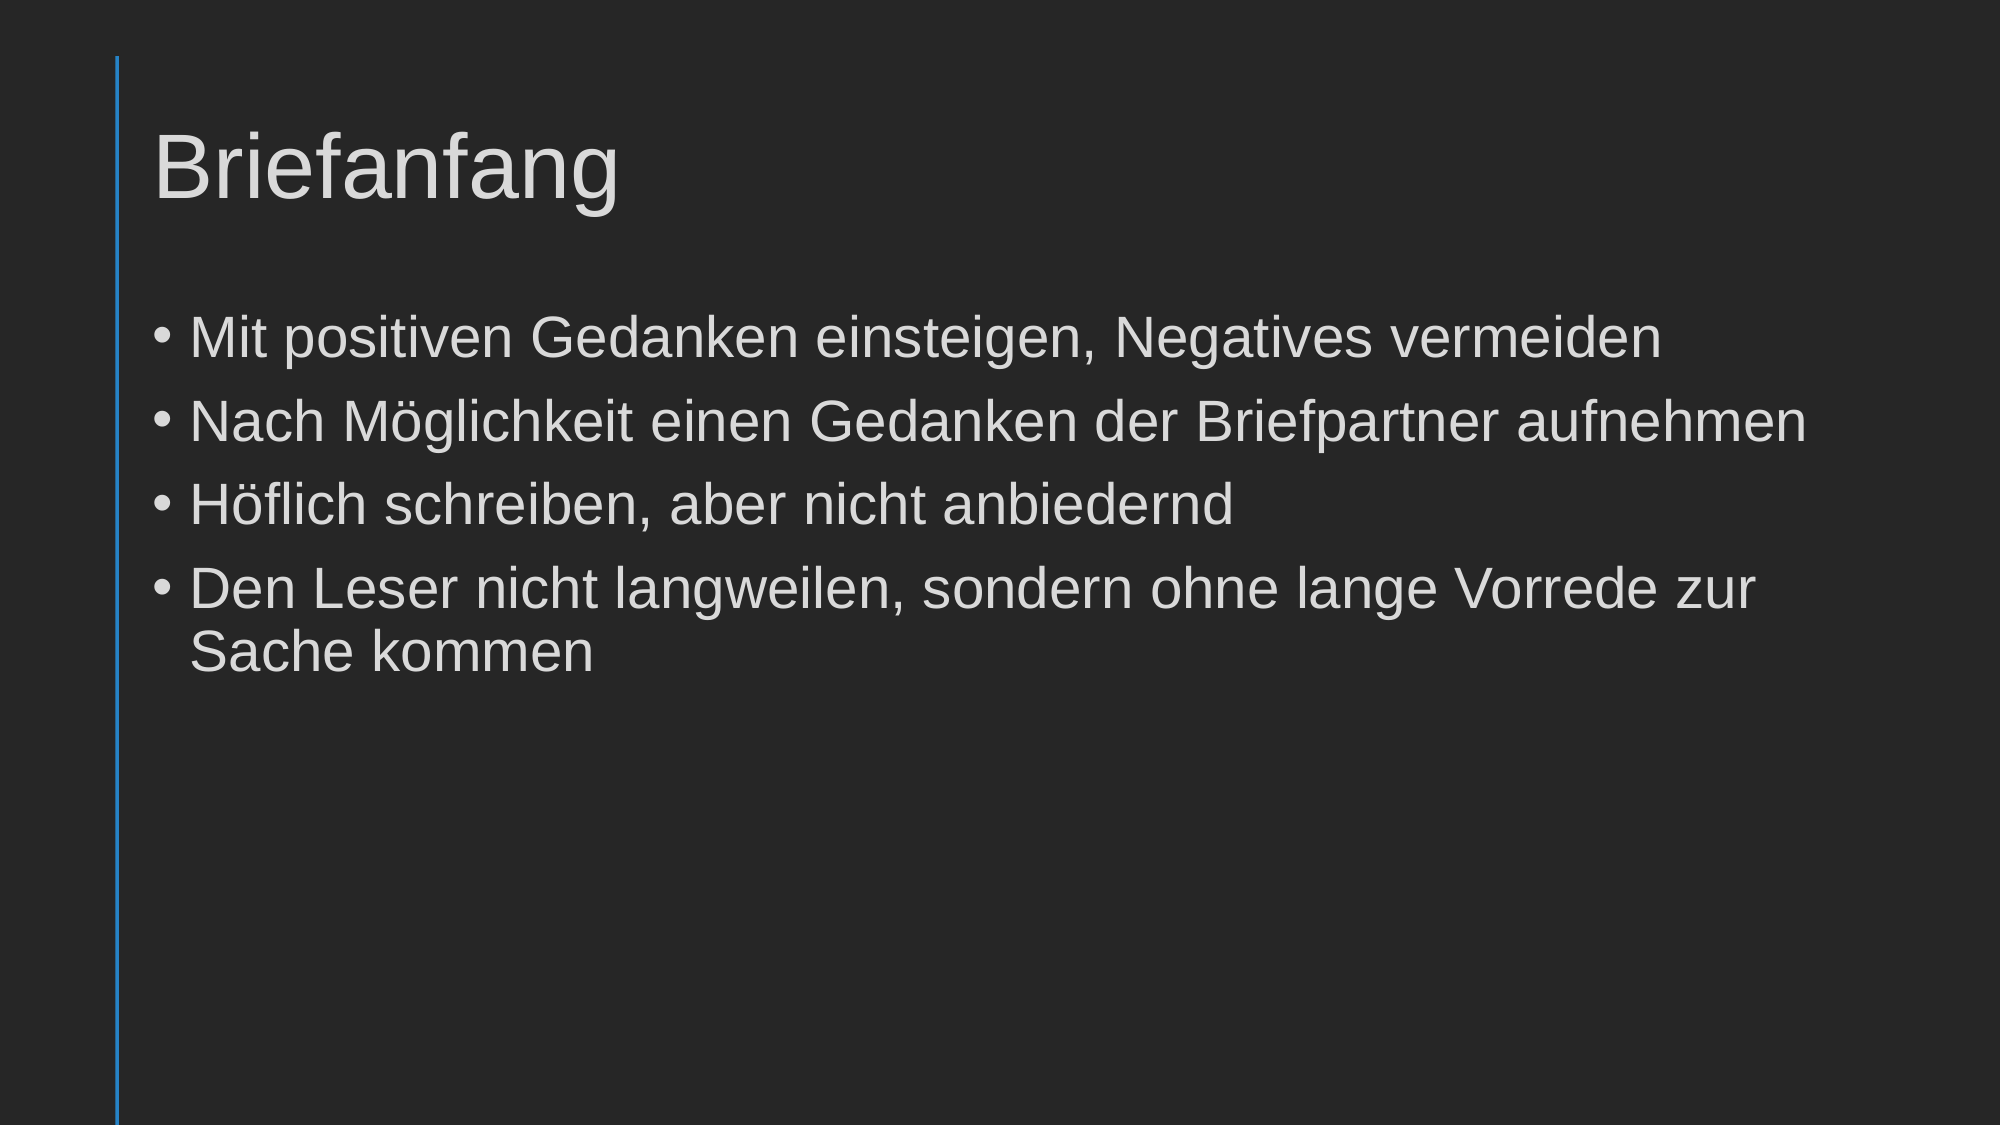

# Briefanfang
Mit positiven Gedanken einsteigen, Negatives vermeiden
Nach Möglichkeit einen Gedanken der Briefpartner aufnehmen
Höflich schreiben, aber nicht anbiedernd
Den Leser nicht langweilen, sondern ohne lange Vorrede zur Sache kommen